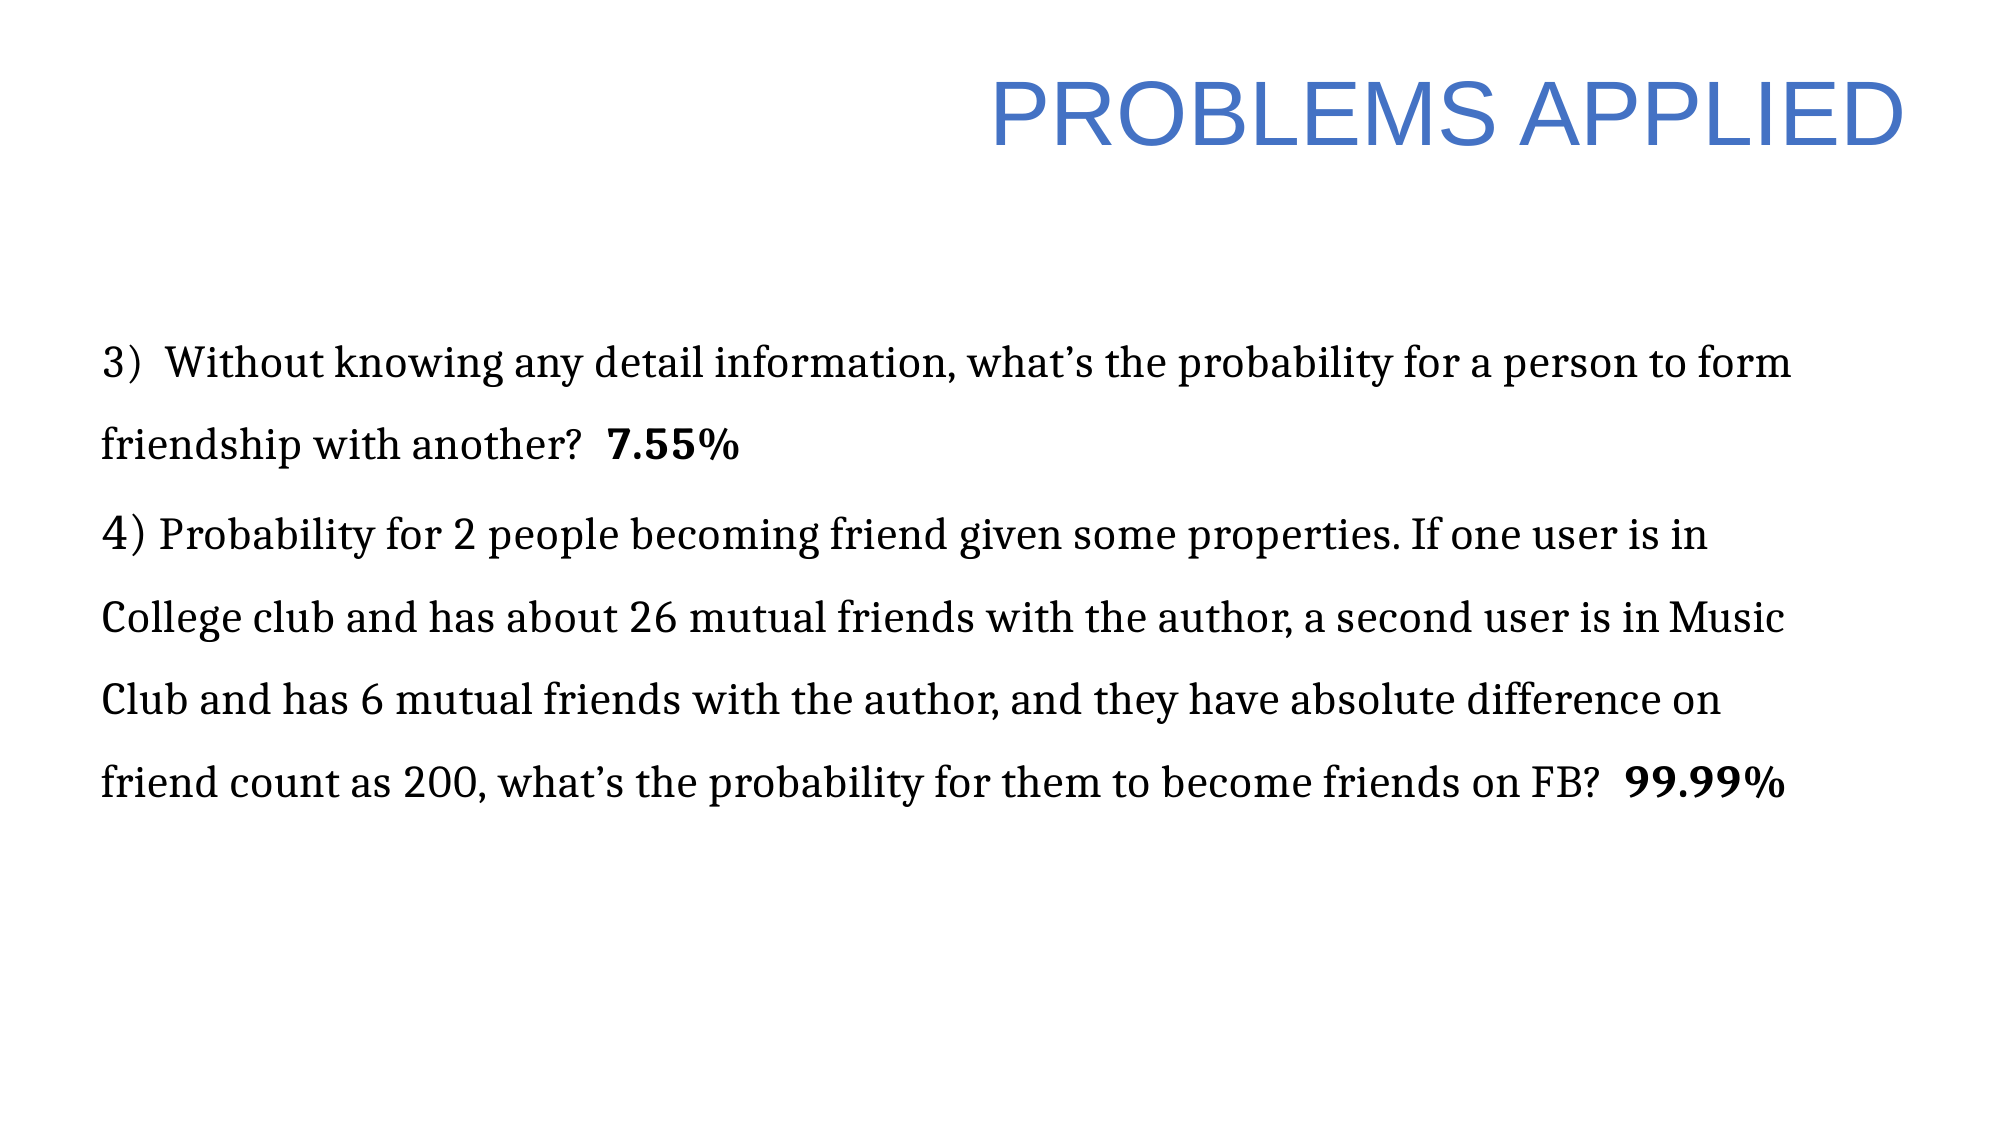

PROBLEMS APPLIED
3)  Without knowing any detail information, what’s the probability for a person to form friendship with another?  7.55%
4) Probability for 2 people becoming friend given some properties. If one user is in College club and has about 26 mutual friends with the author, a second user is in Music Club and has 6 mutual friends with the author, and they have absolute difference on friend count as 200, what’s the probability for them to become friends on FB?  99.99%